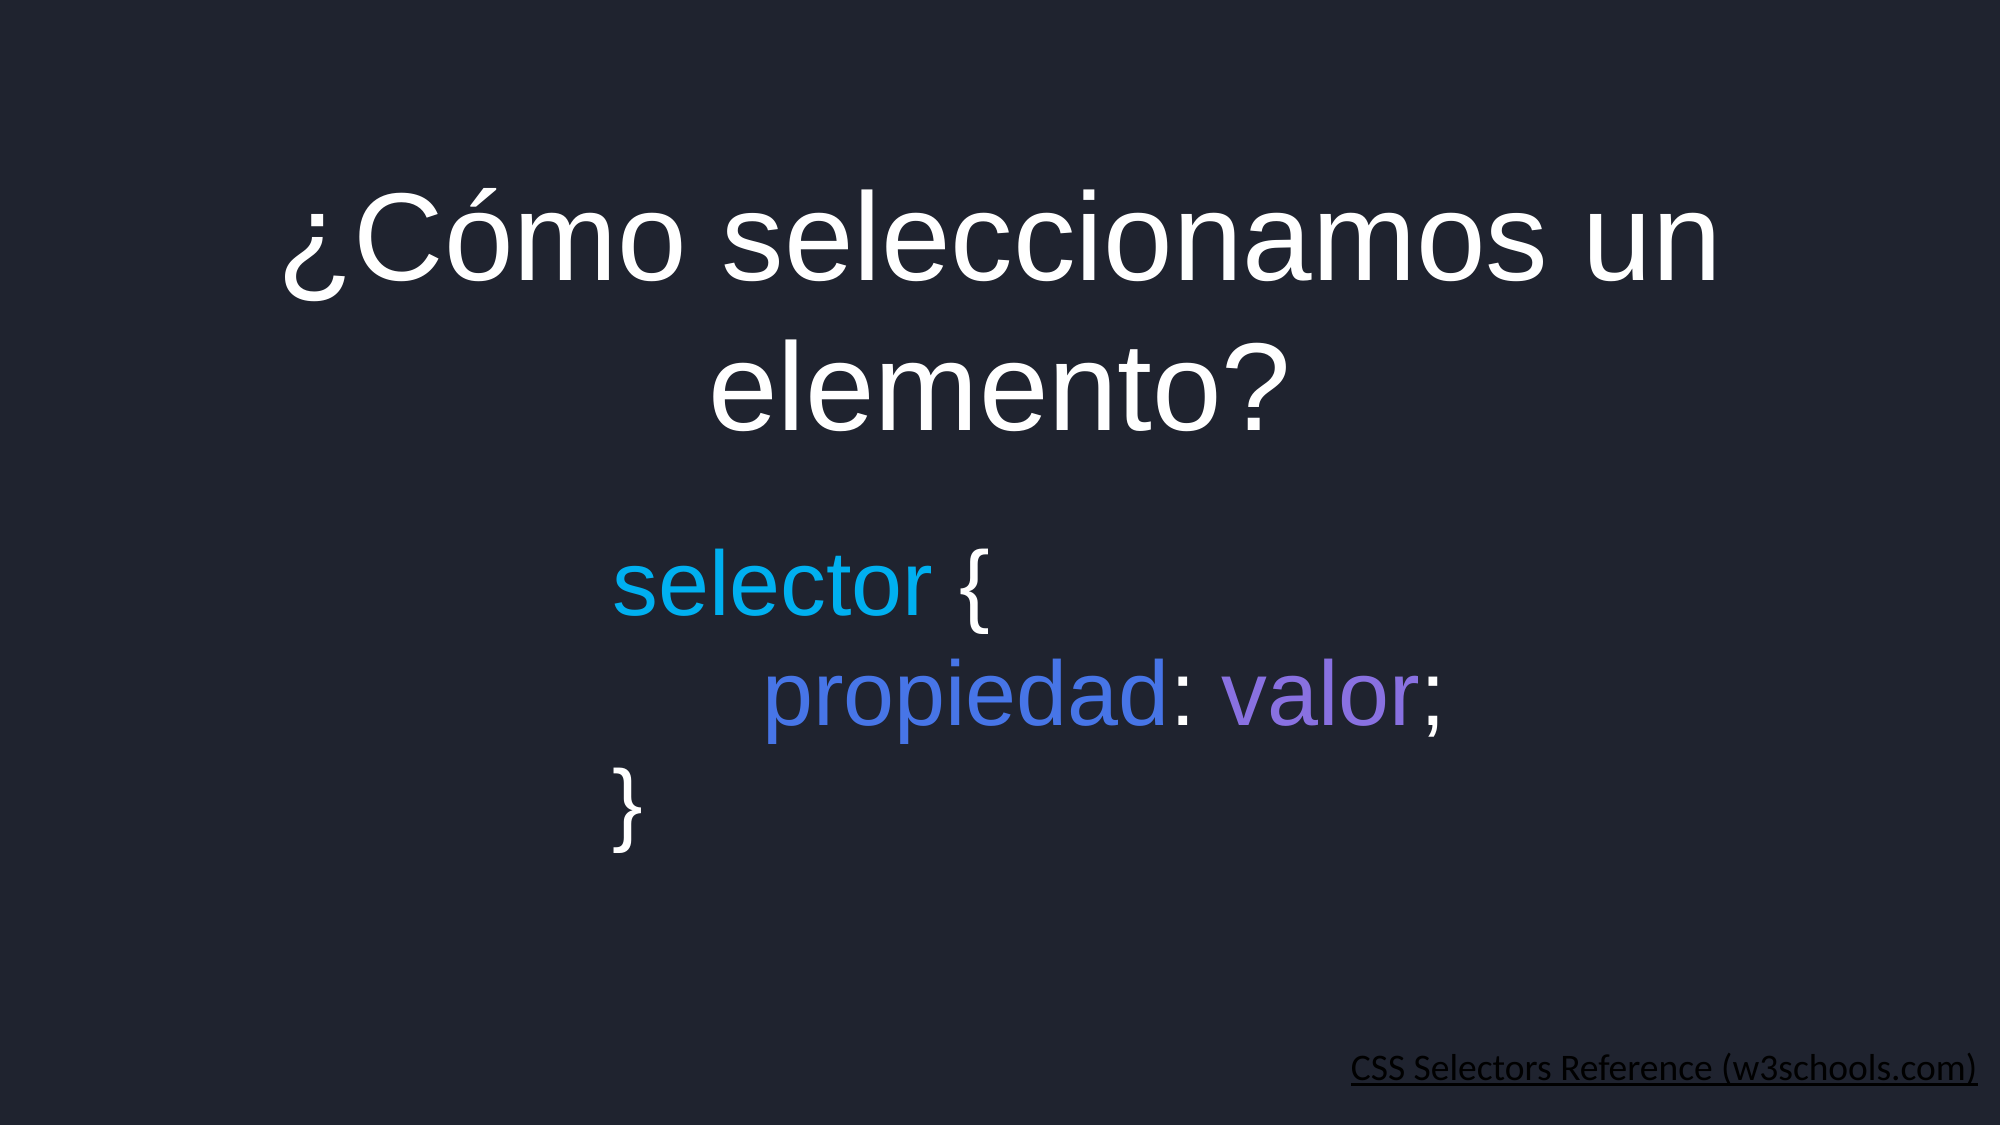

¿Cómo seleccionamos un elemento?

selector {
	propiedad: valor;
}
CSS Selectors Reference (w3schools.com)